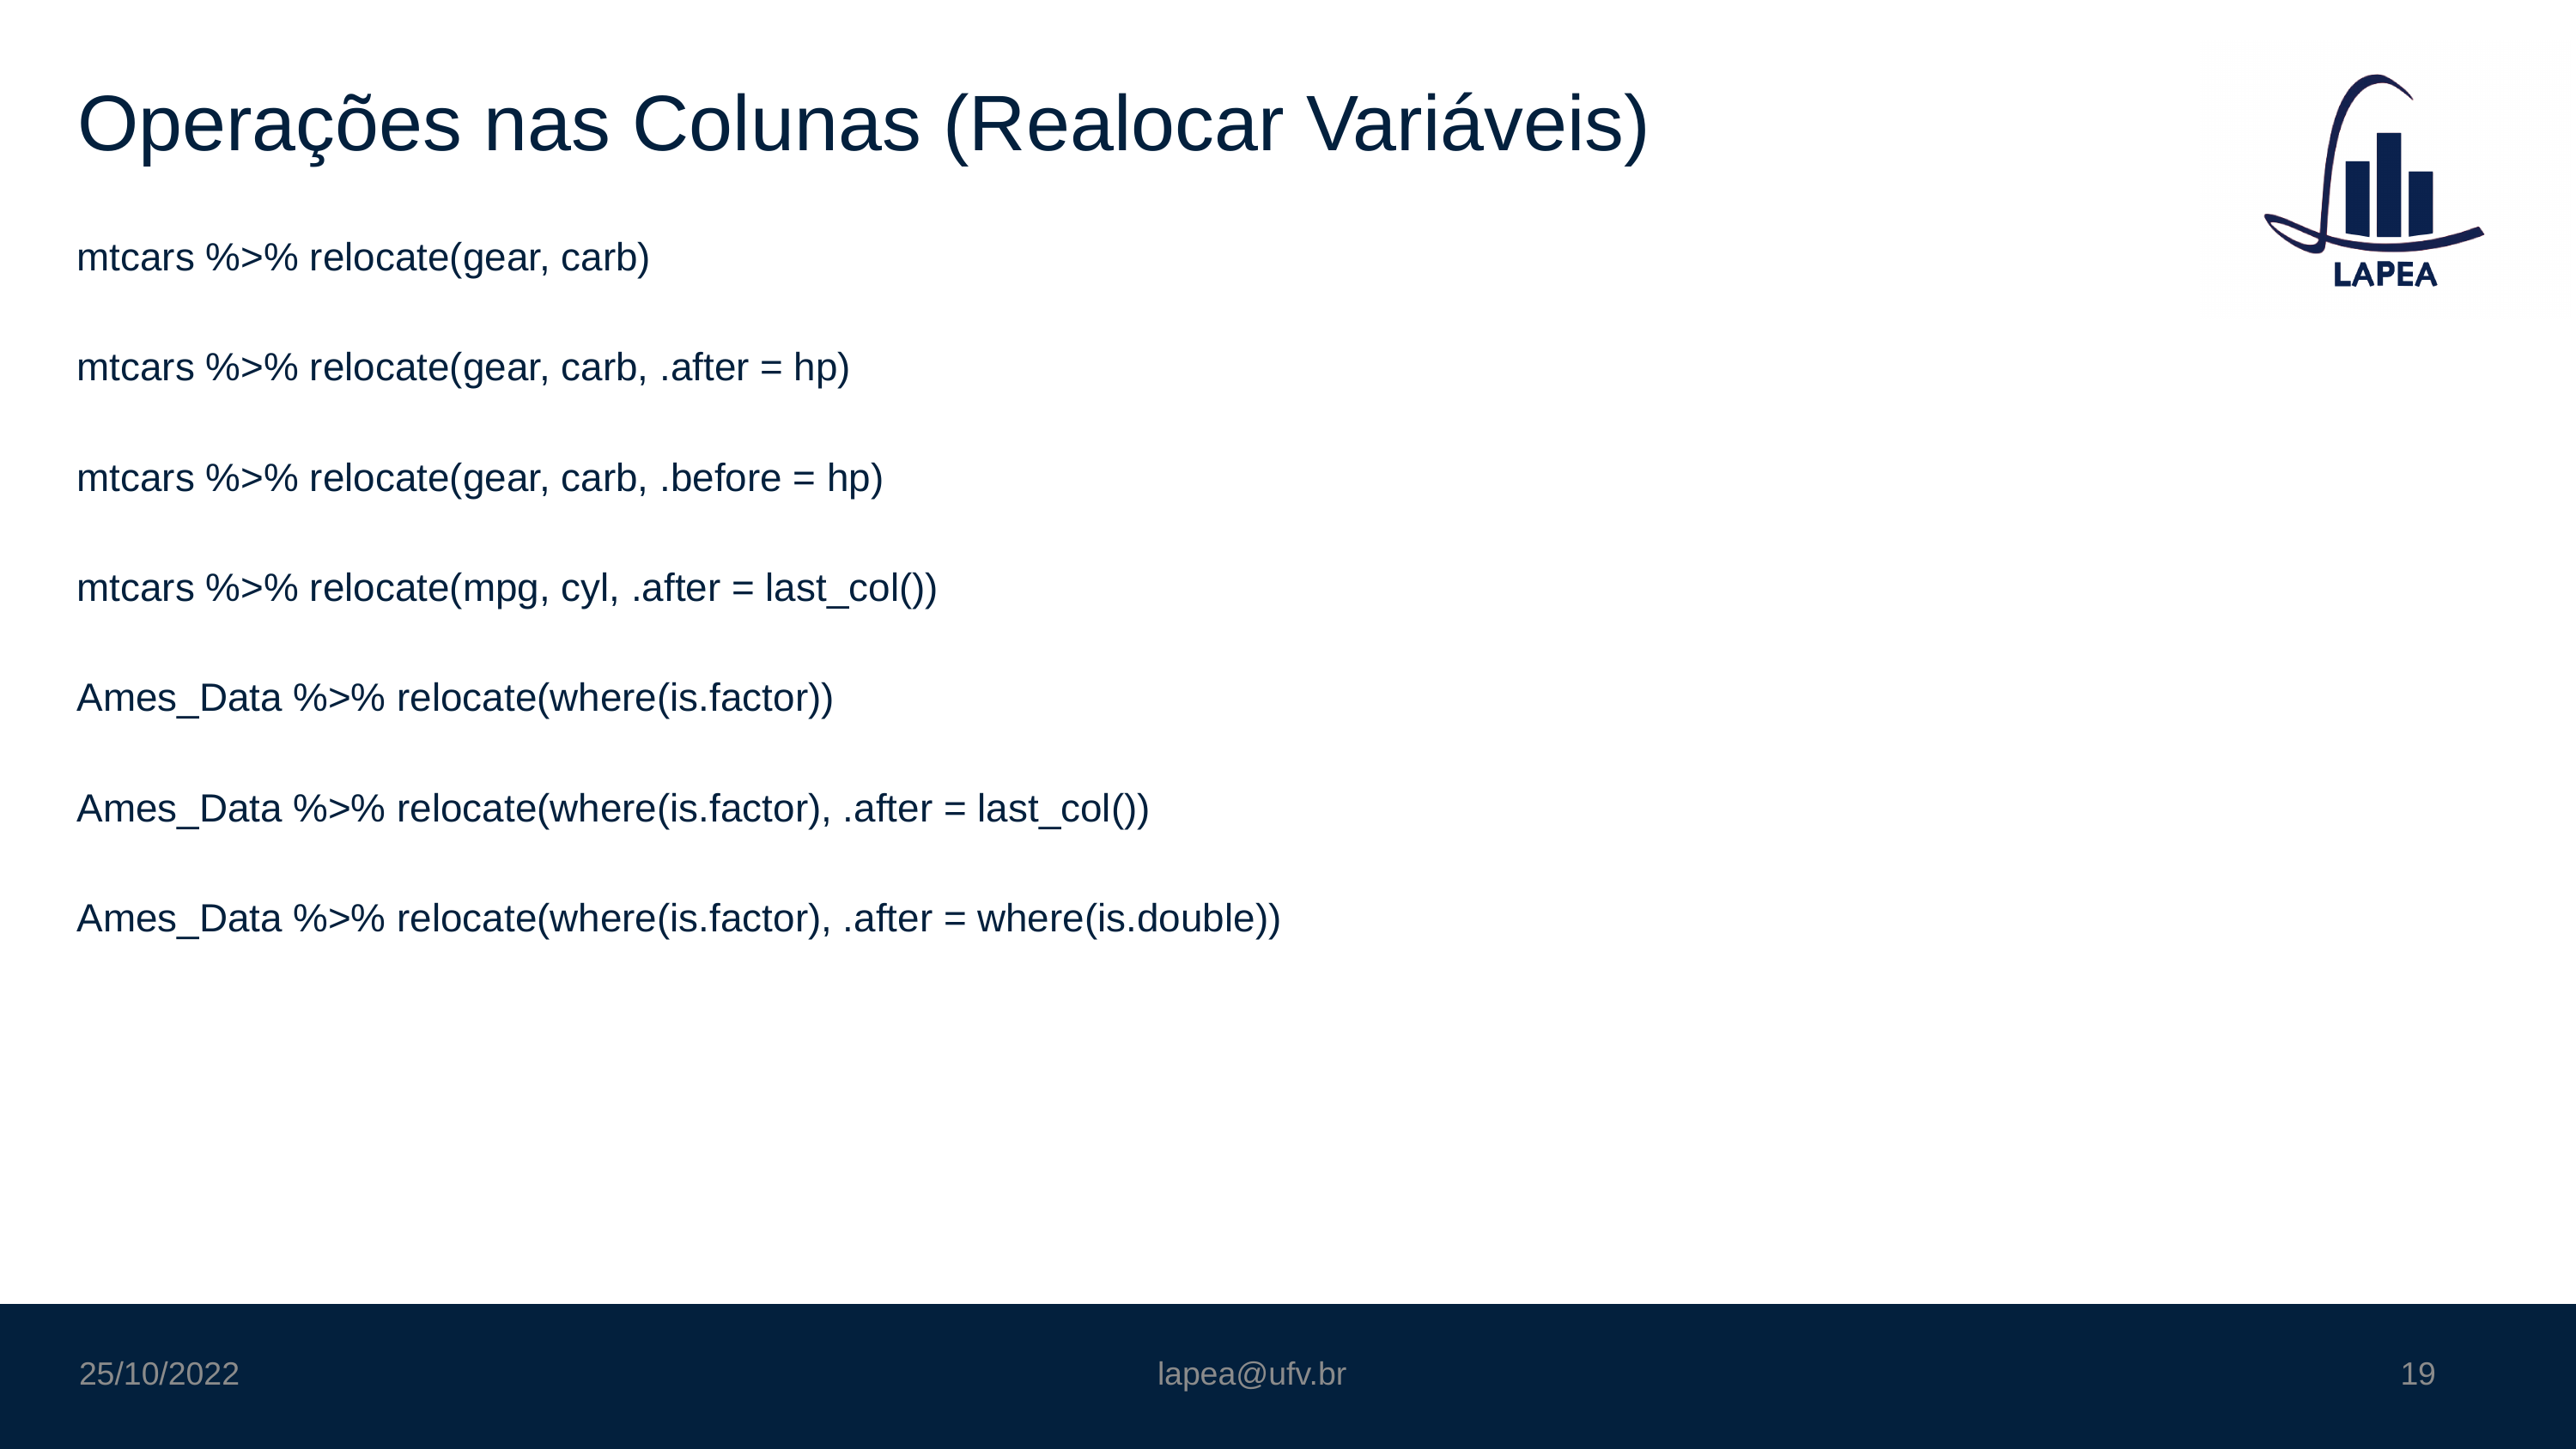

# Operações nas Colunas (Realocar Variáveis)
mtcars %>% relocate(gear, carb)

mtcars %>% relocate(gear, carb, .after = hp)

mtcars %>% relocate(gear, carb, .before = hp)

mtcars %>% relocate(mpg, cyl, .after = last_col())

Ames_Data %>% relocate(where(is.factor))

Ames_Data %>% relocate(where(is.factor), .after = last_col())

Ames_Data %>% relocate(where(is.factor), .after = where(is.double))
25/10/2022
lapea@ufv.br
19